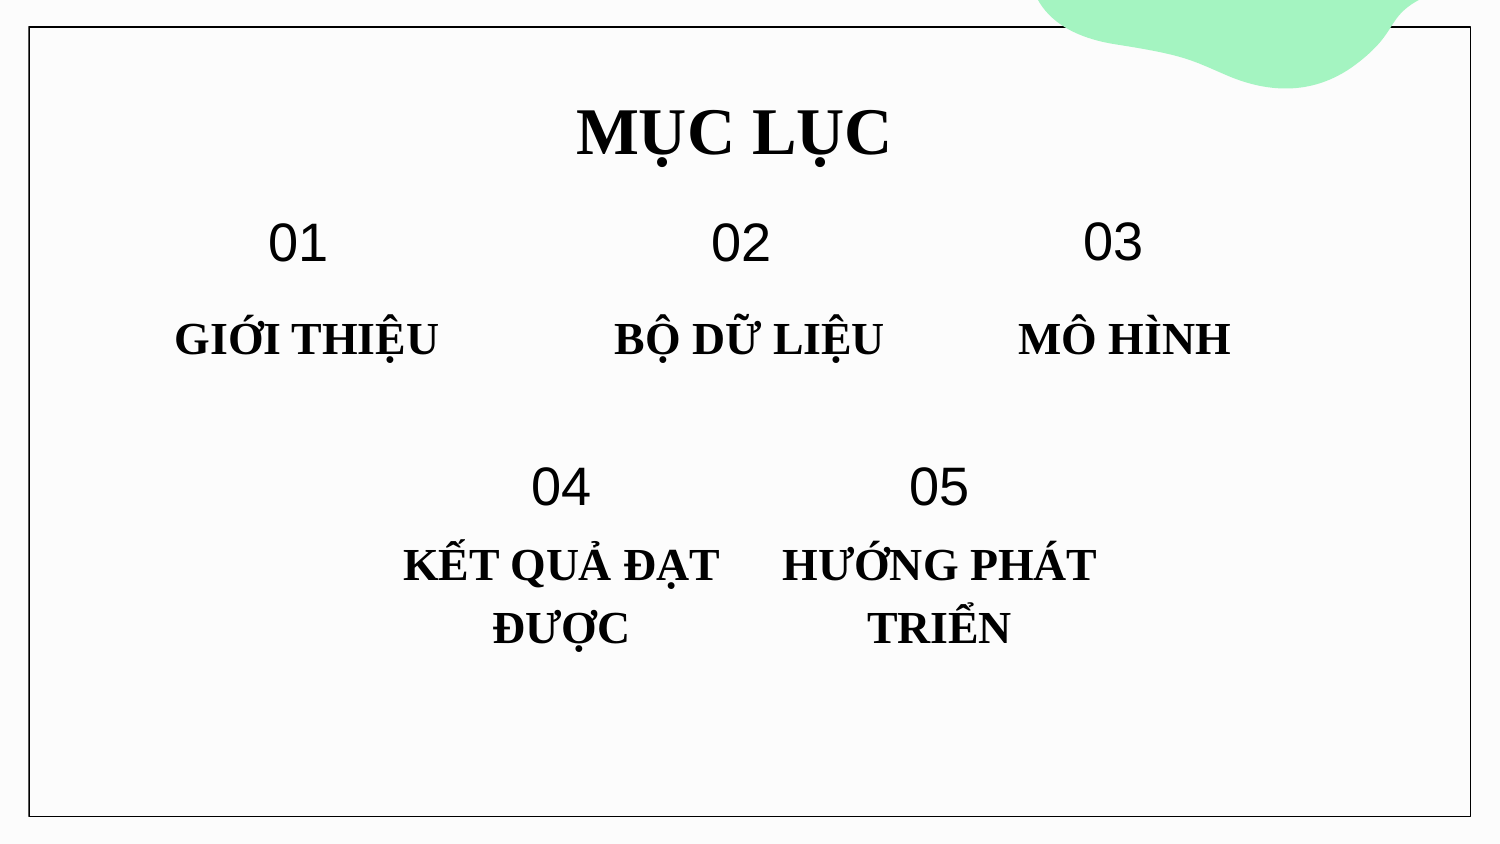

# MỤC LỤC
03
01
02
GIỚI THIỆU
BỘ DỮ LIỆU
MÔ HÌNH
04
05
KẾT QUẢ ĐẠT ĐƯỢC
HƯỚNG PHÁT TRIỂN